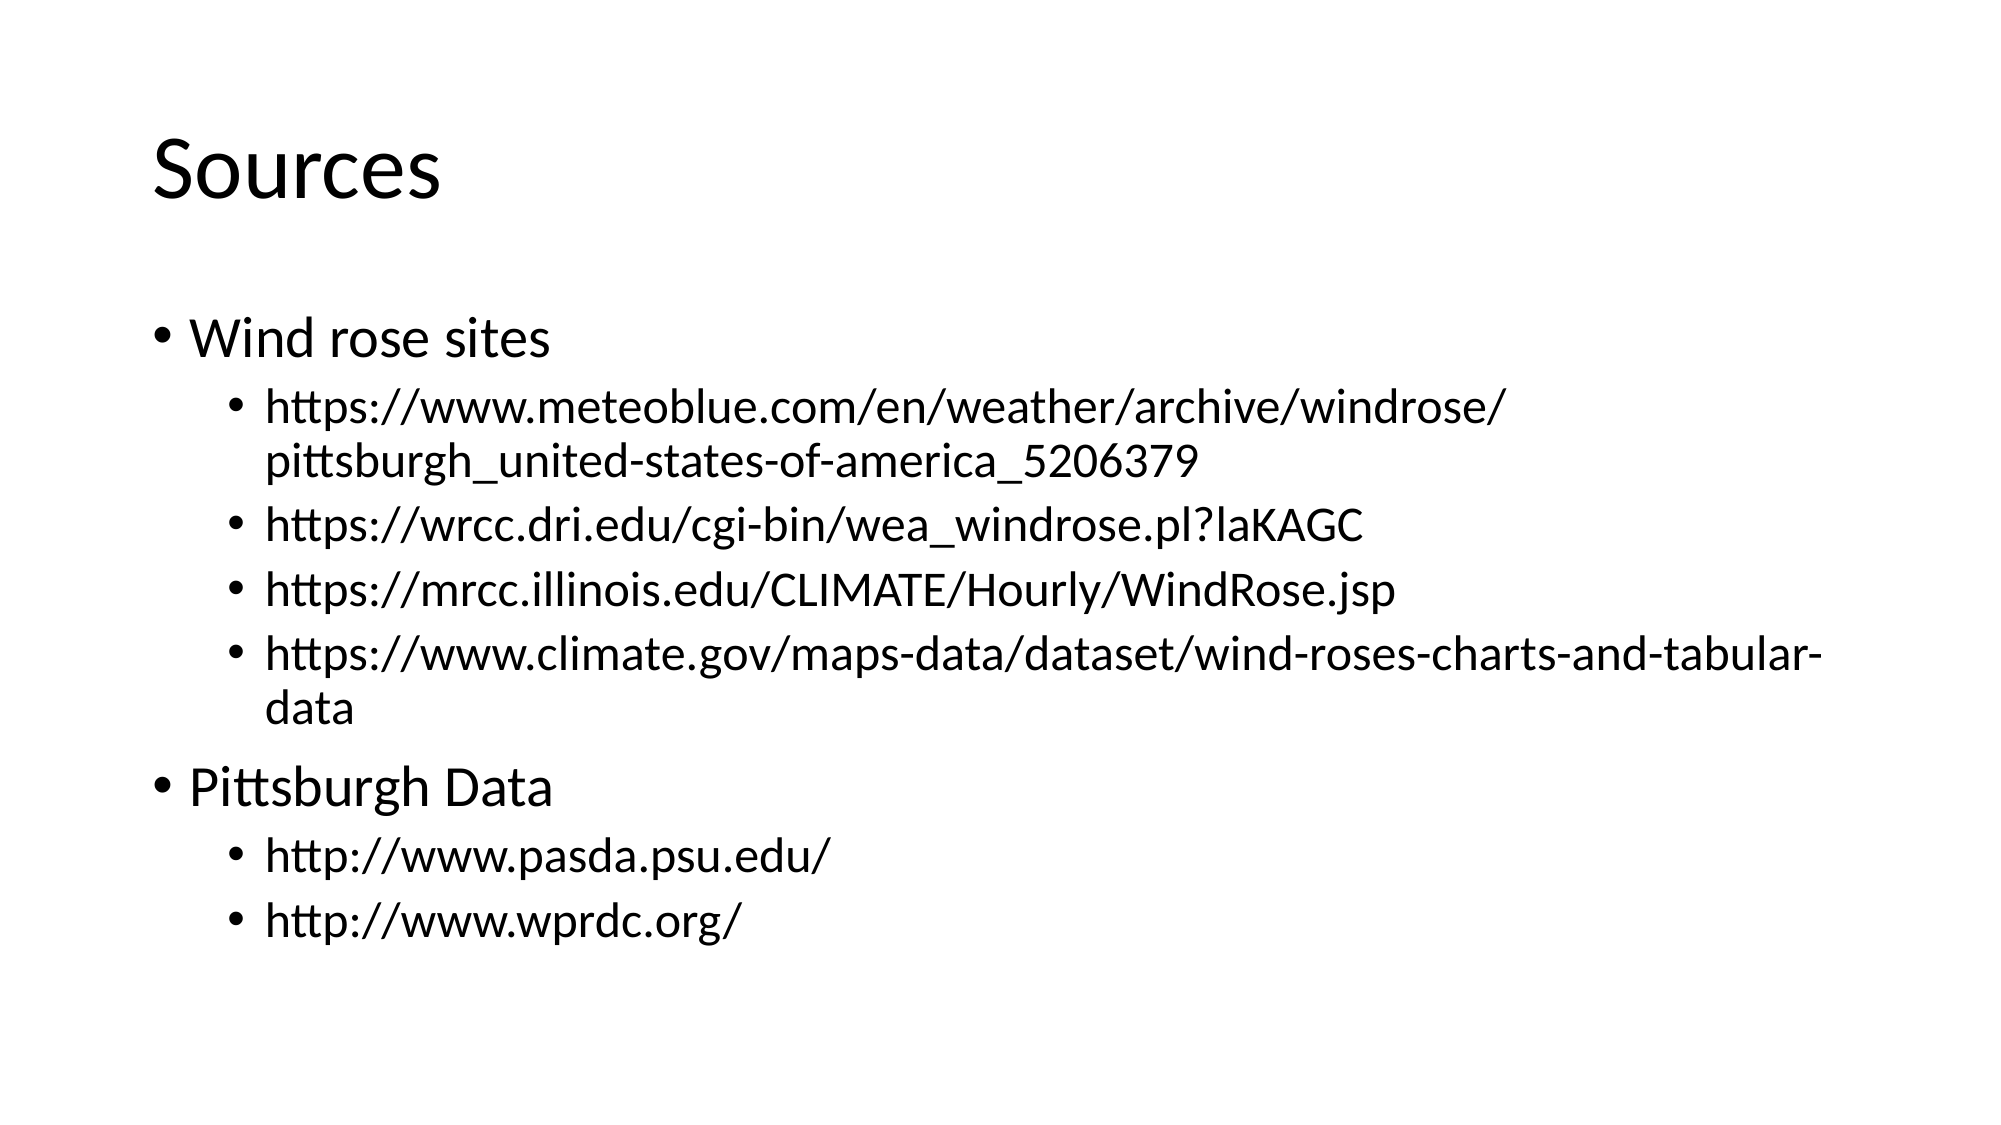

# Sources
Wind rose sites
https://www.meteoblue.com/en/weather/archive/windrose/pittsburgh_united-states-of-america_5206379
https://wrcc.dri.edu/cgi-bin/wea_windrose.pl?laKAGC
https://mrcc.illinois.edu/CLIMATE/Hourly/WindRose.jsp
https://www.climate.gov/maps-data/dataset/wind-roses-charts-and-tabular-data
Pittsburgh Data
http://www.pasda.psu.edu/
http://www.wprdc.org/